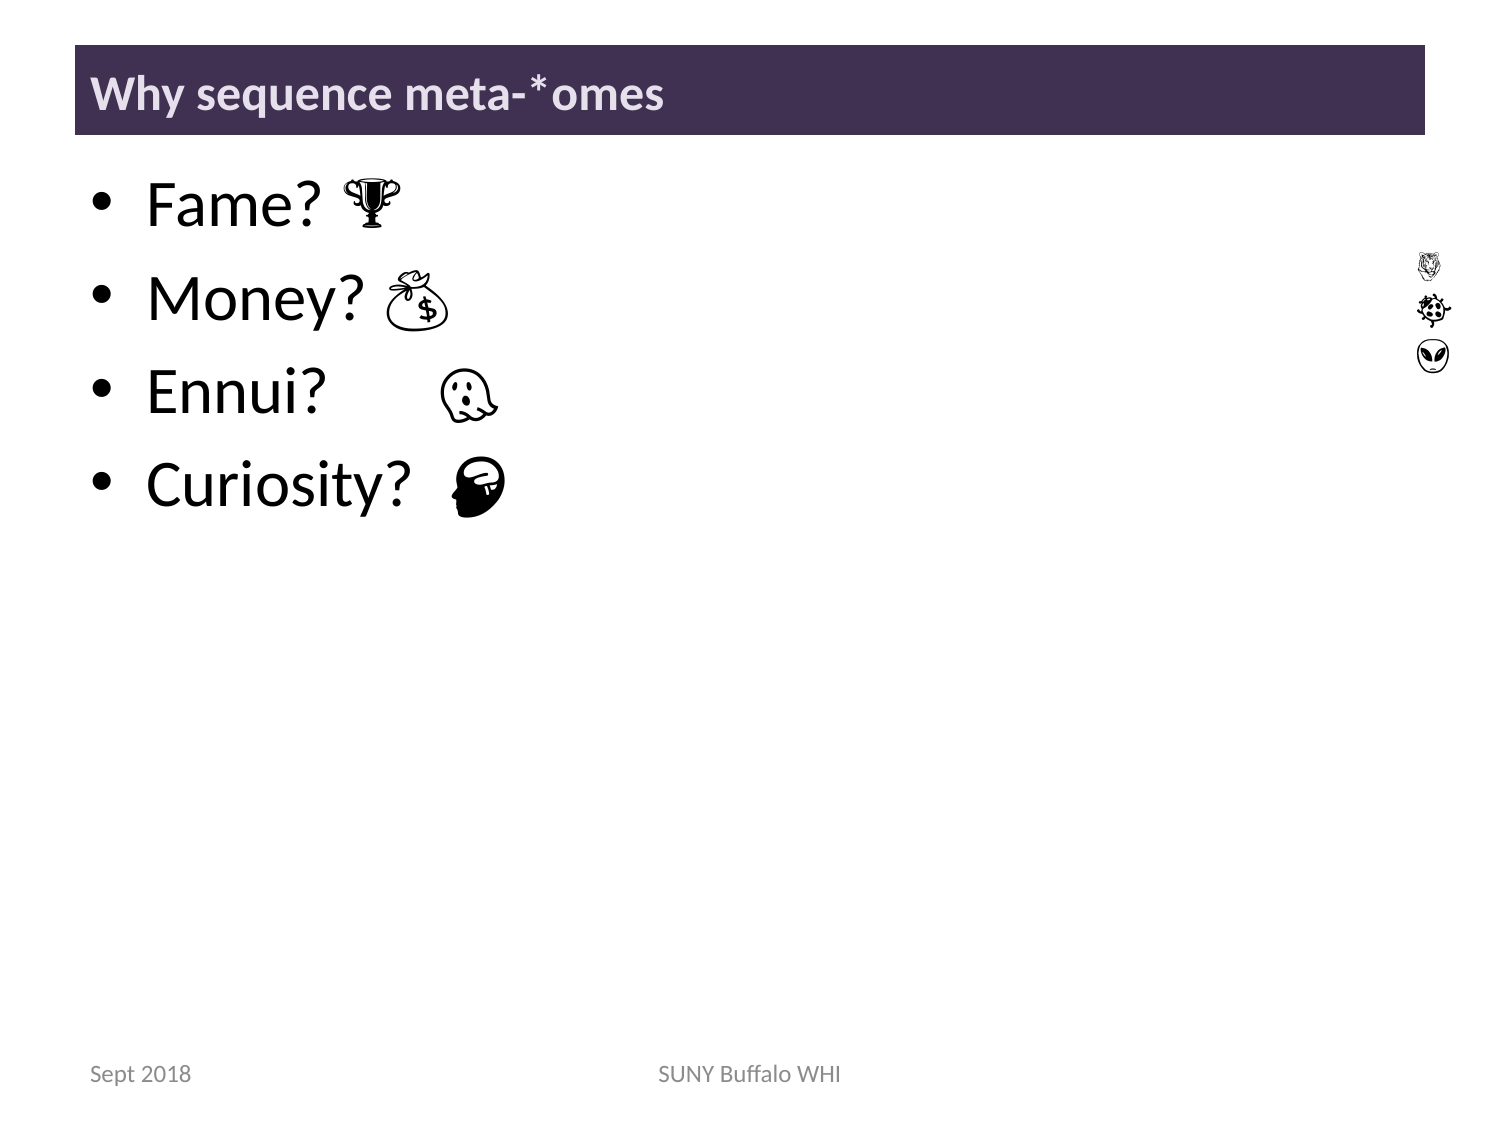

# Why sequence meta-*omes
Fame? 🏆
Money? 💰
Ennui?       👻
Curiosity?  🧠
🐯
🐞
👽
Sept 2018
SUNY Buffalo WHI